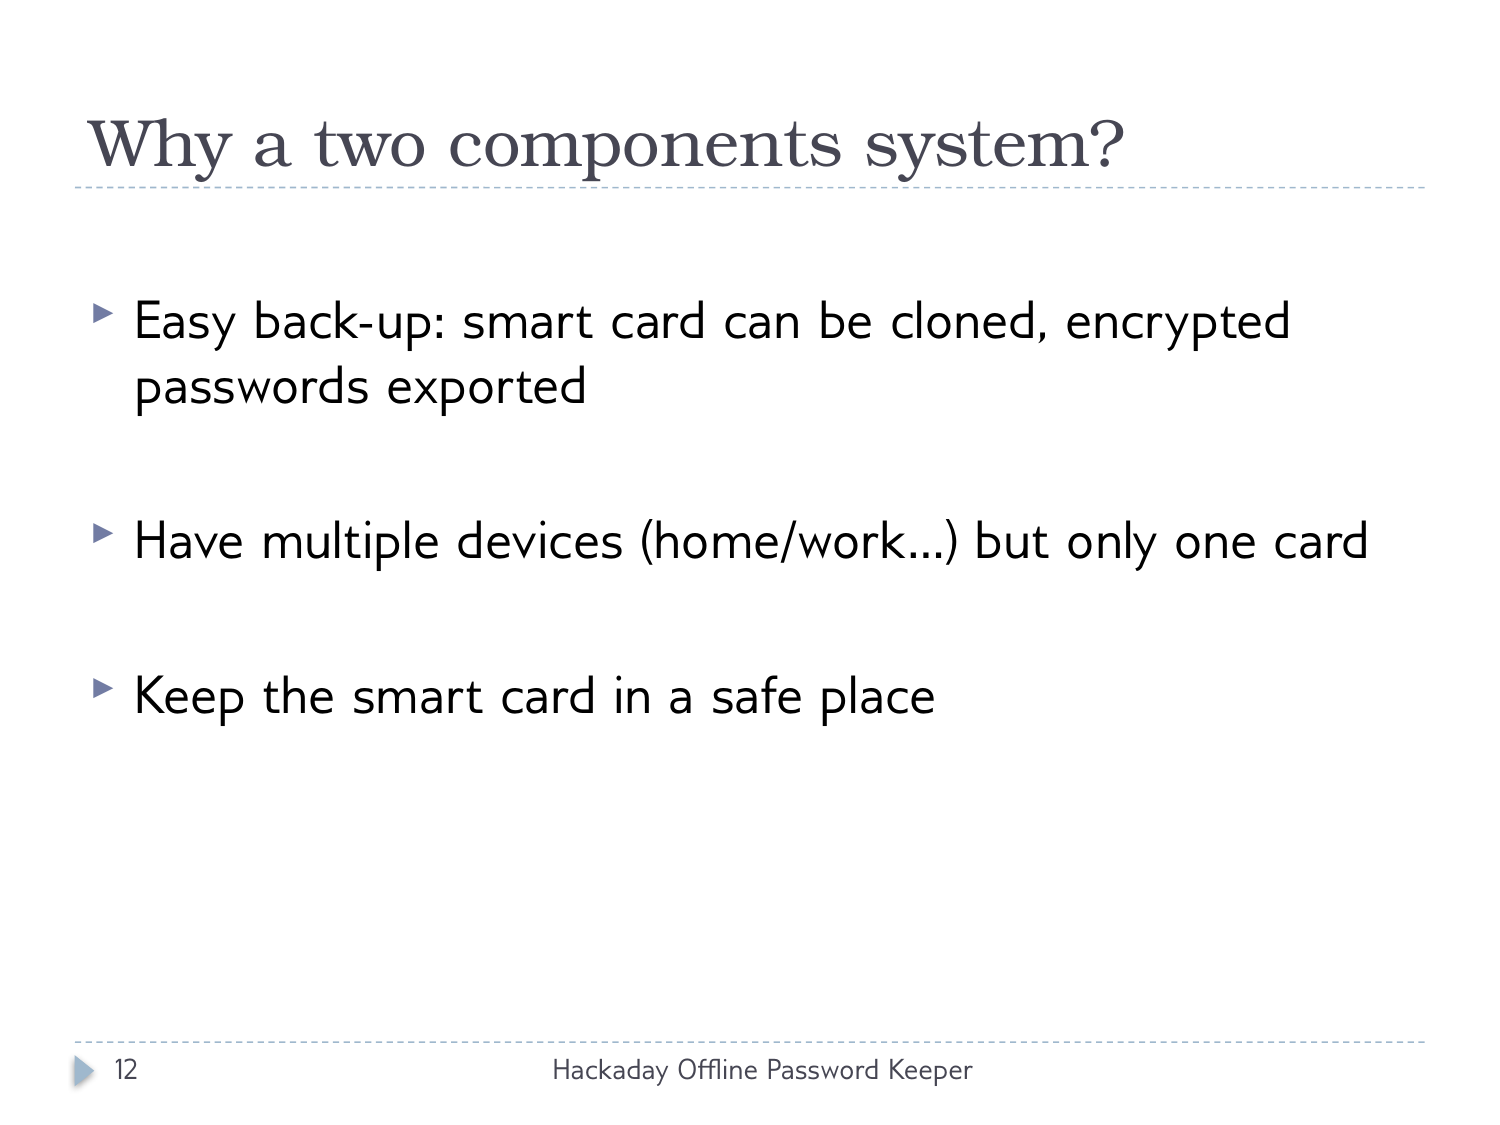

# Why a two components system?

Easy back-up: smart card can be cloned, encrypted passwords exported

Have multiple devices (home/work…) but only one card

Keep the smart card in a safe place

12
Hackaday Offline Password Keeper